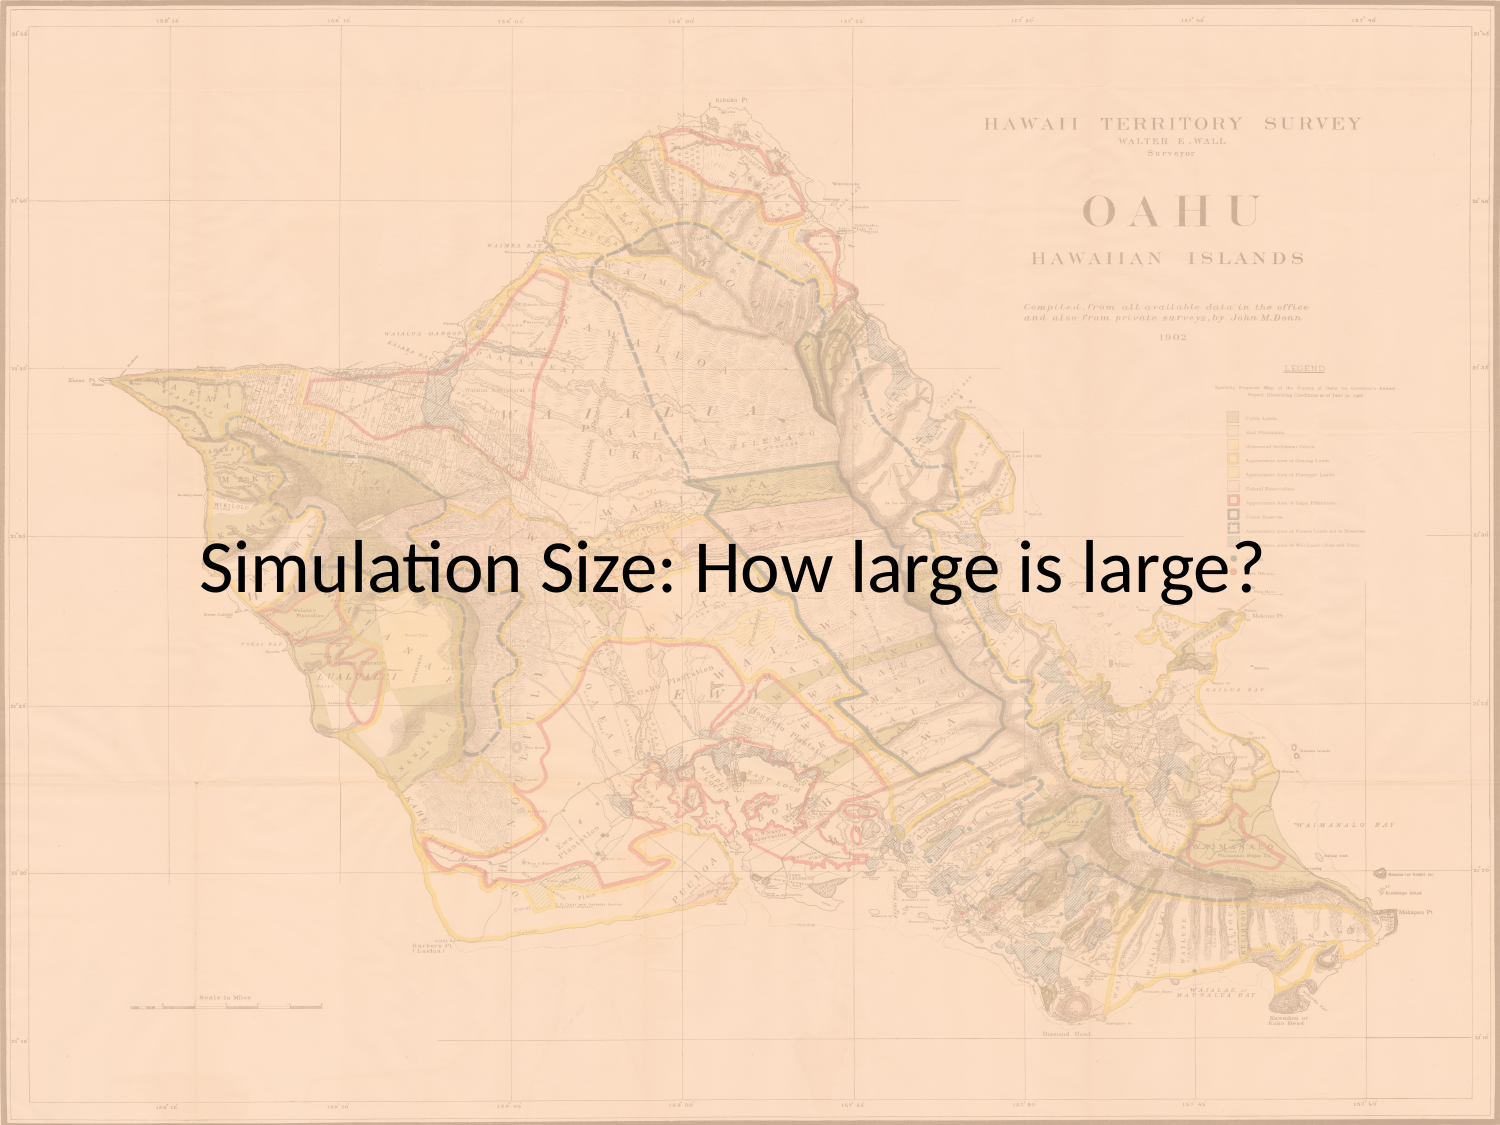

# Simulation Size: How large is large?